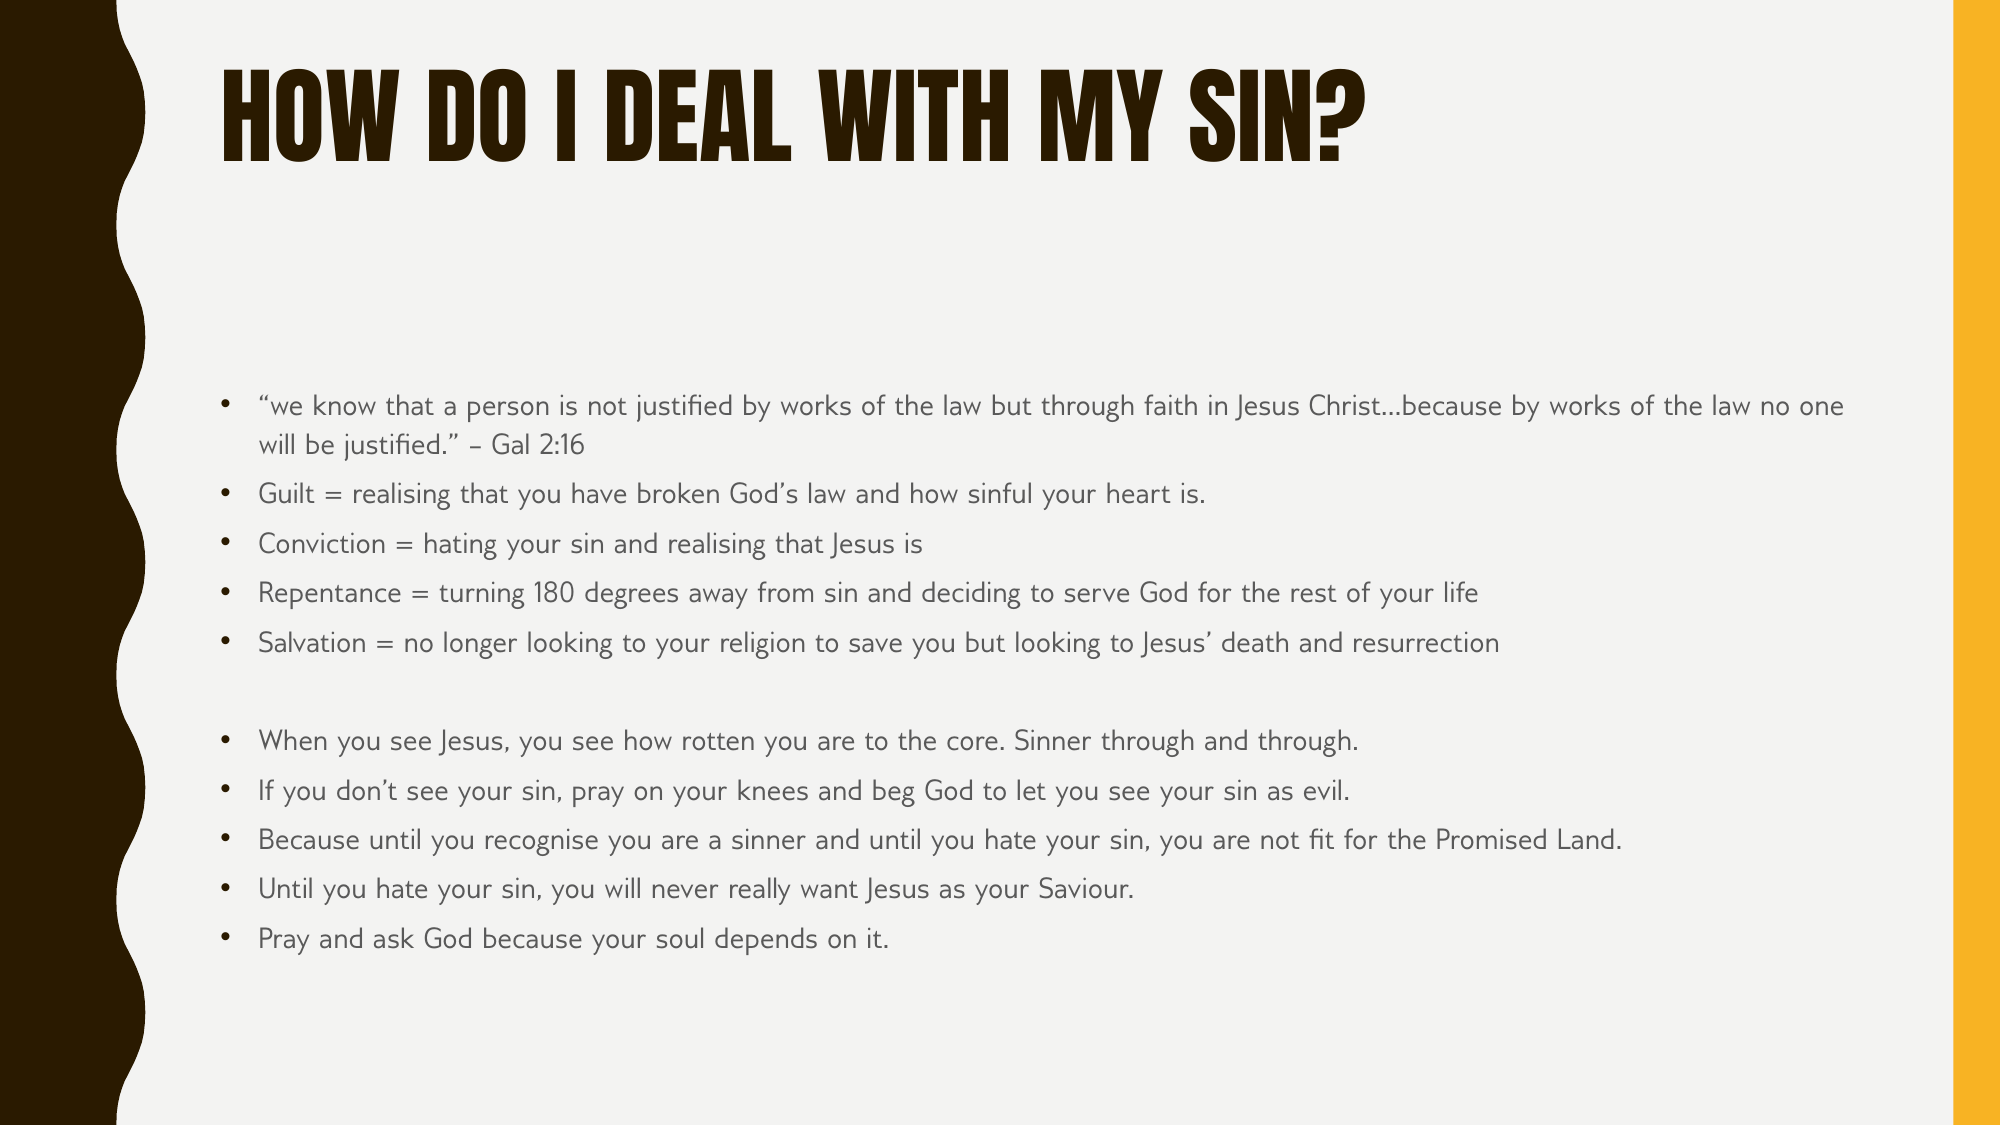

# HOW DO I DEAL WITH MY SIN?
“we know that a person is not justified by works of the law but through faith in Jesus Christ…because by works of the law no one will be justified.” – Gal 2:16
Guilt = realising that you have broken God’s law and how sinful your heart is.
Conviction = hating your sin and realising that Jesus is
Repentance = turning 180 degrees away from sin and deciding to serve God for the rest of your life
Salvation = no longer looking to your religion to save you but looking to Jesus’ death and resurrection

When you see Jesus, you see how rotten you are to the core. Sinner through and through.
If you don’t see your sin, pray on your knees and beg God to let you see your sin as evil.
Because until you recognise you are a sinner and until you hate your sin, you are not fit for the Promised Land.
Until you hate your sin, you will never really want Jesus as your Saviour.
Pray and ask God because your soul depends on it.